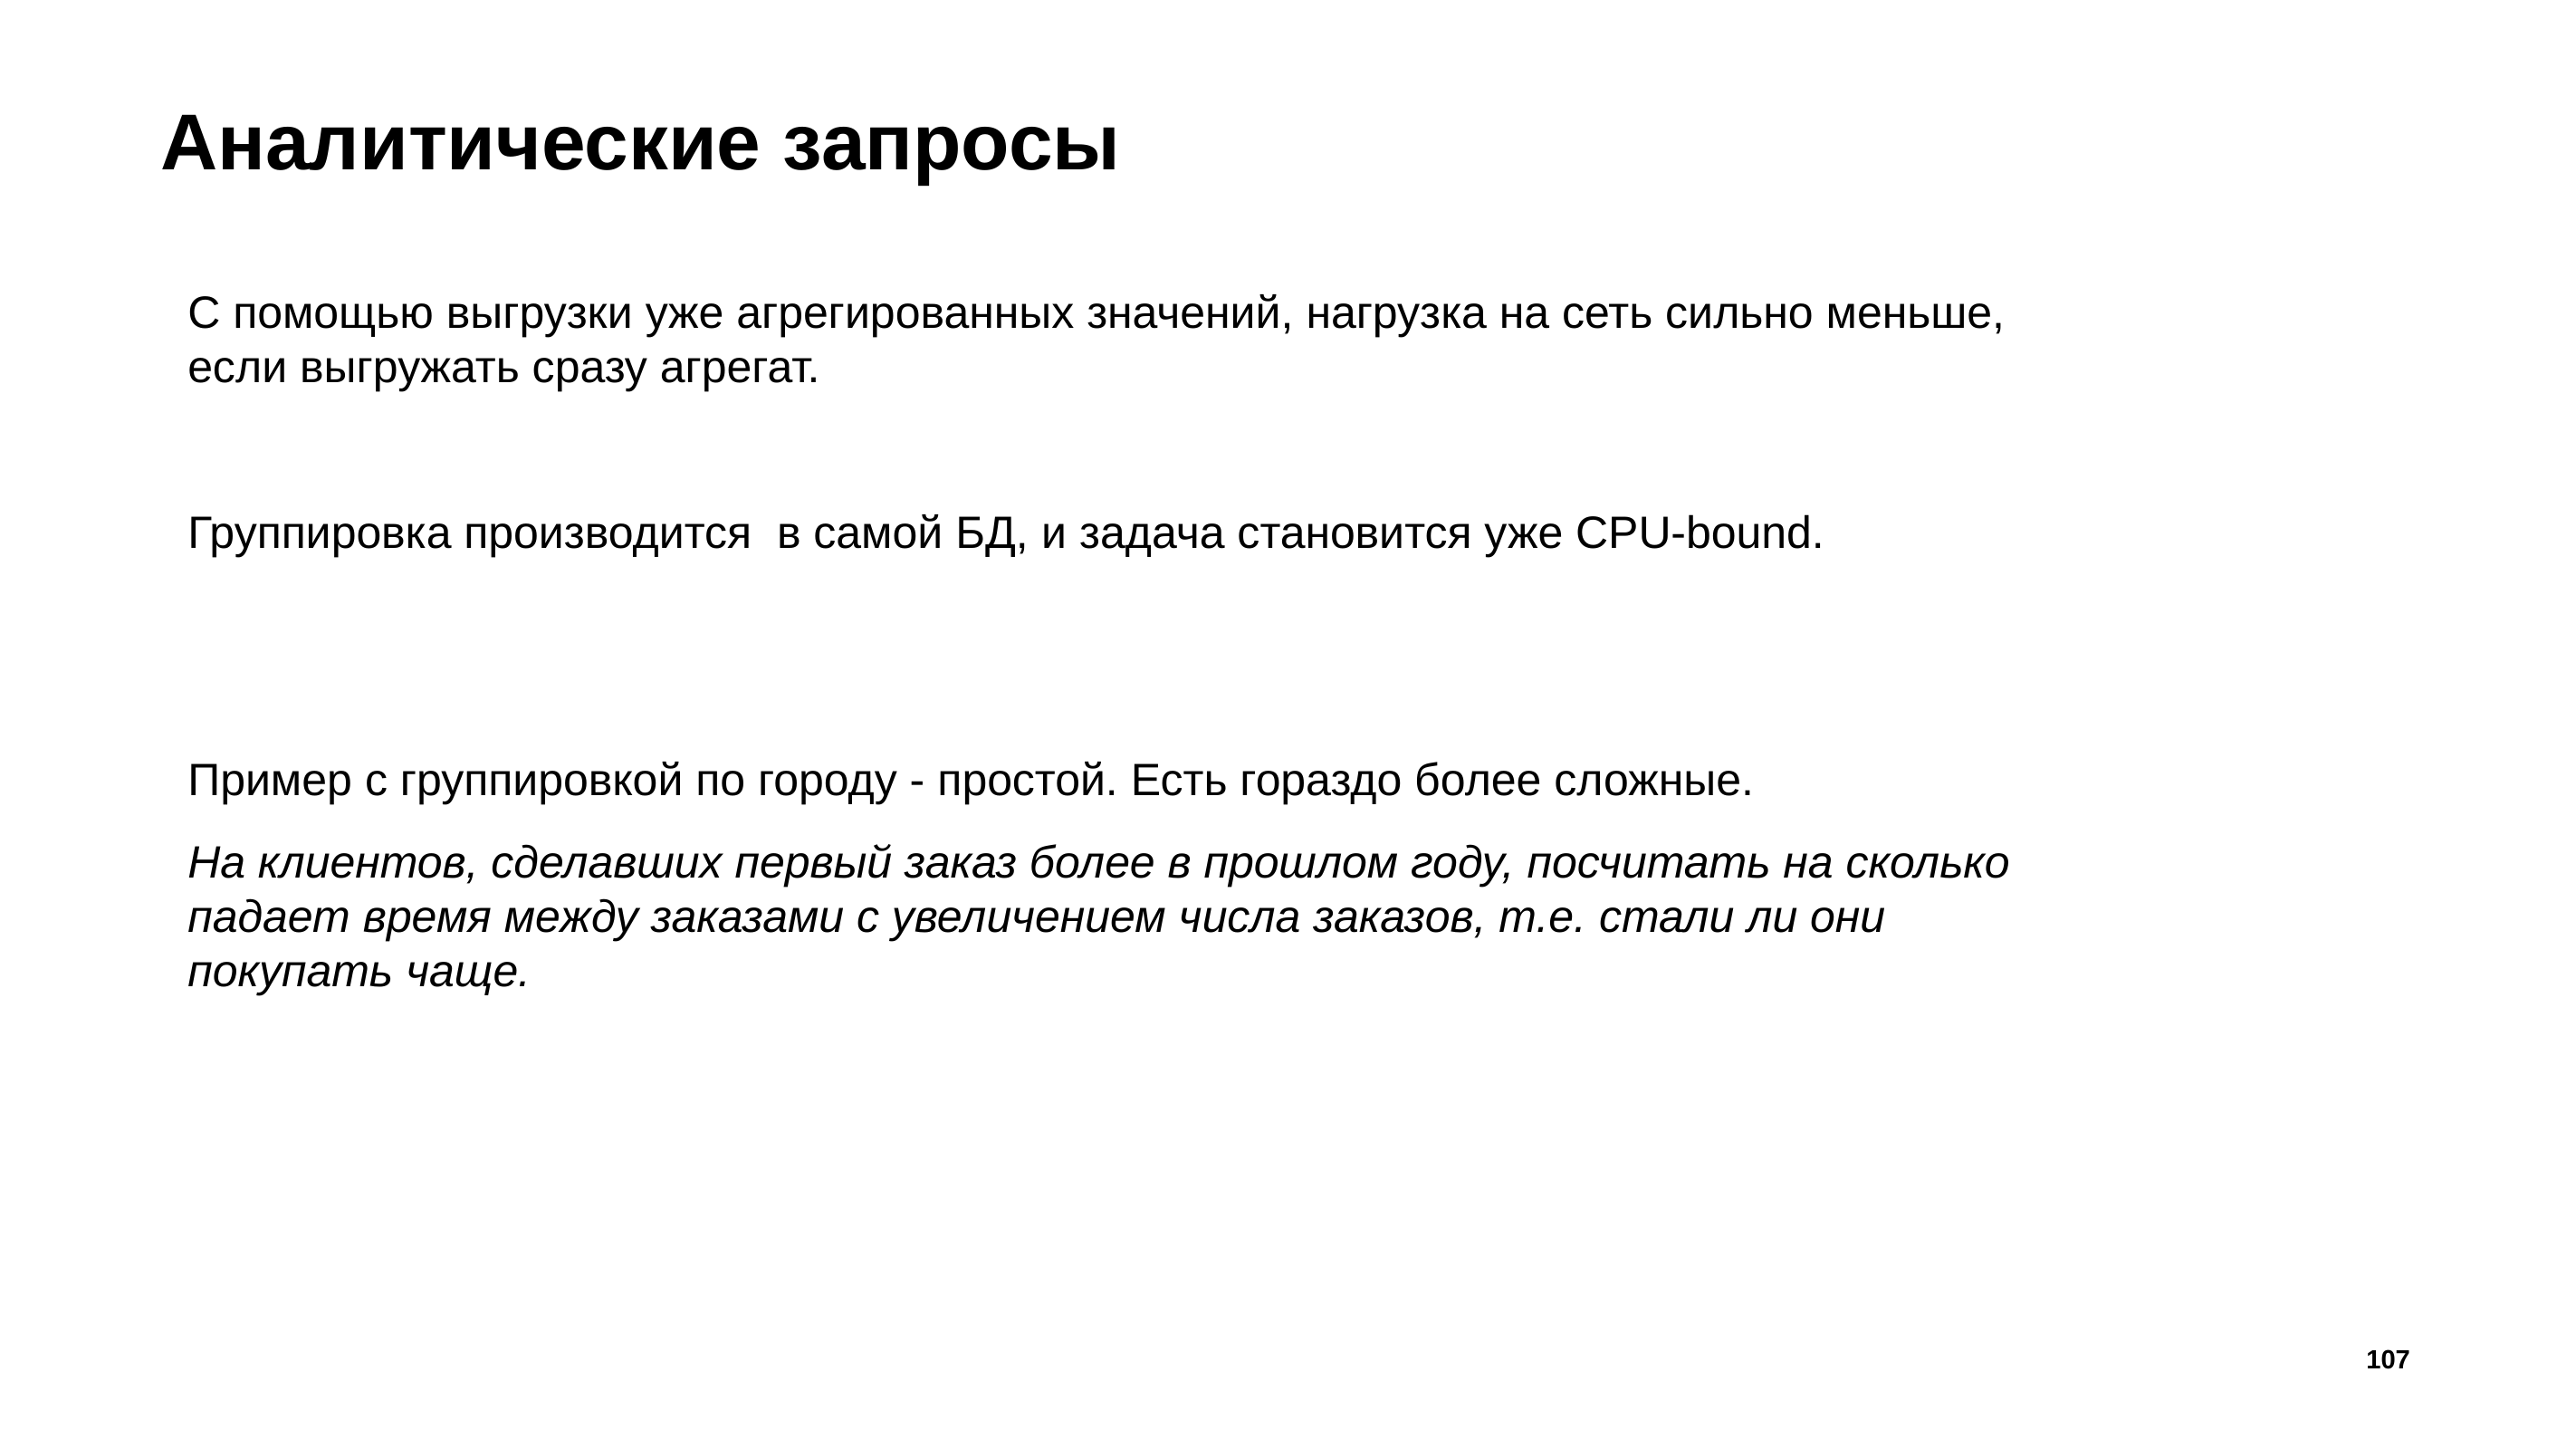

# Аналитические запросы

C помощью выгрузки уже агрегированных значений, нагрузка на сеть сильно меньше, если выгружать сразу агрегат.

Группировка производится  в самой БД, и задача становится уже CPU-bound.

Пример с группировкой по городу - простой. Есть гораздо более сложные.
На клиентов, сделавших первый заказ более в прошлом году, посчитать на сколько падает время между заказами с увеличением числа заказов, т.е. стали ли они покупать чаще.

107